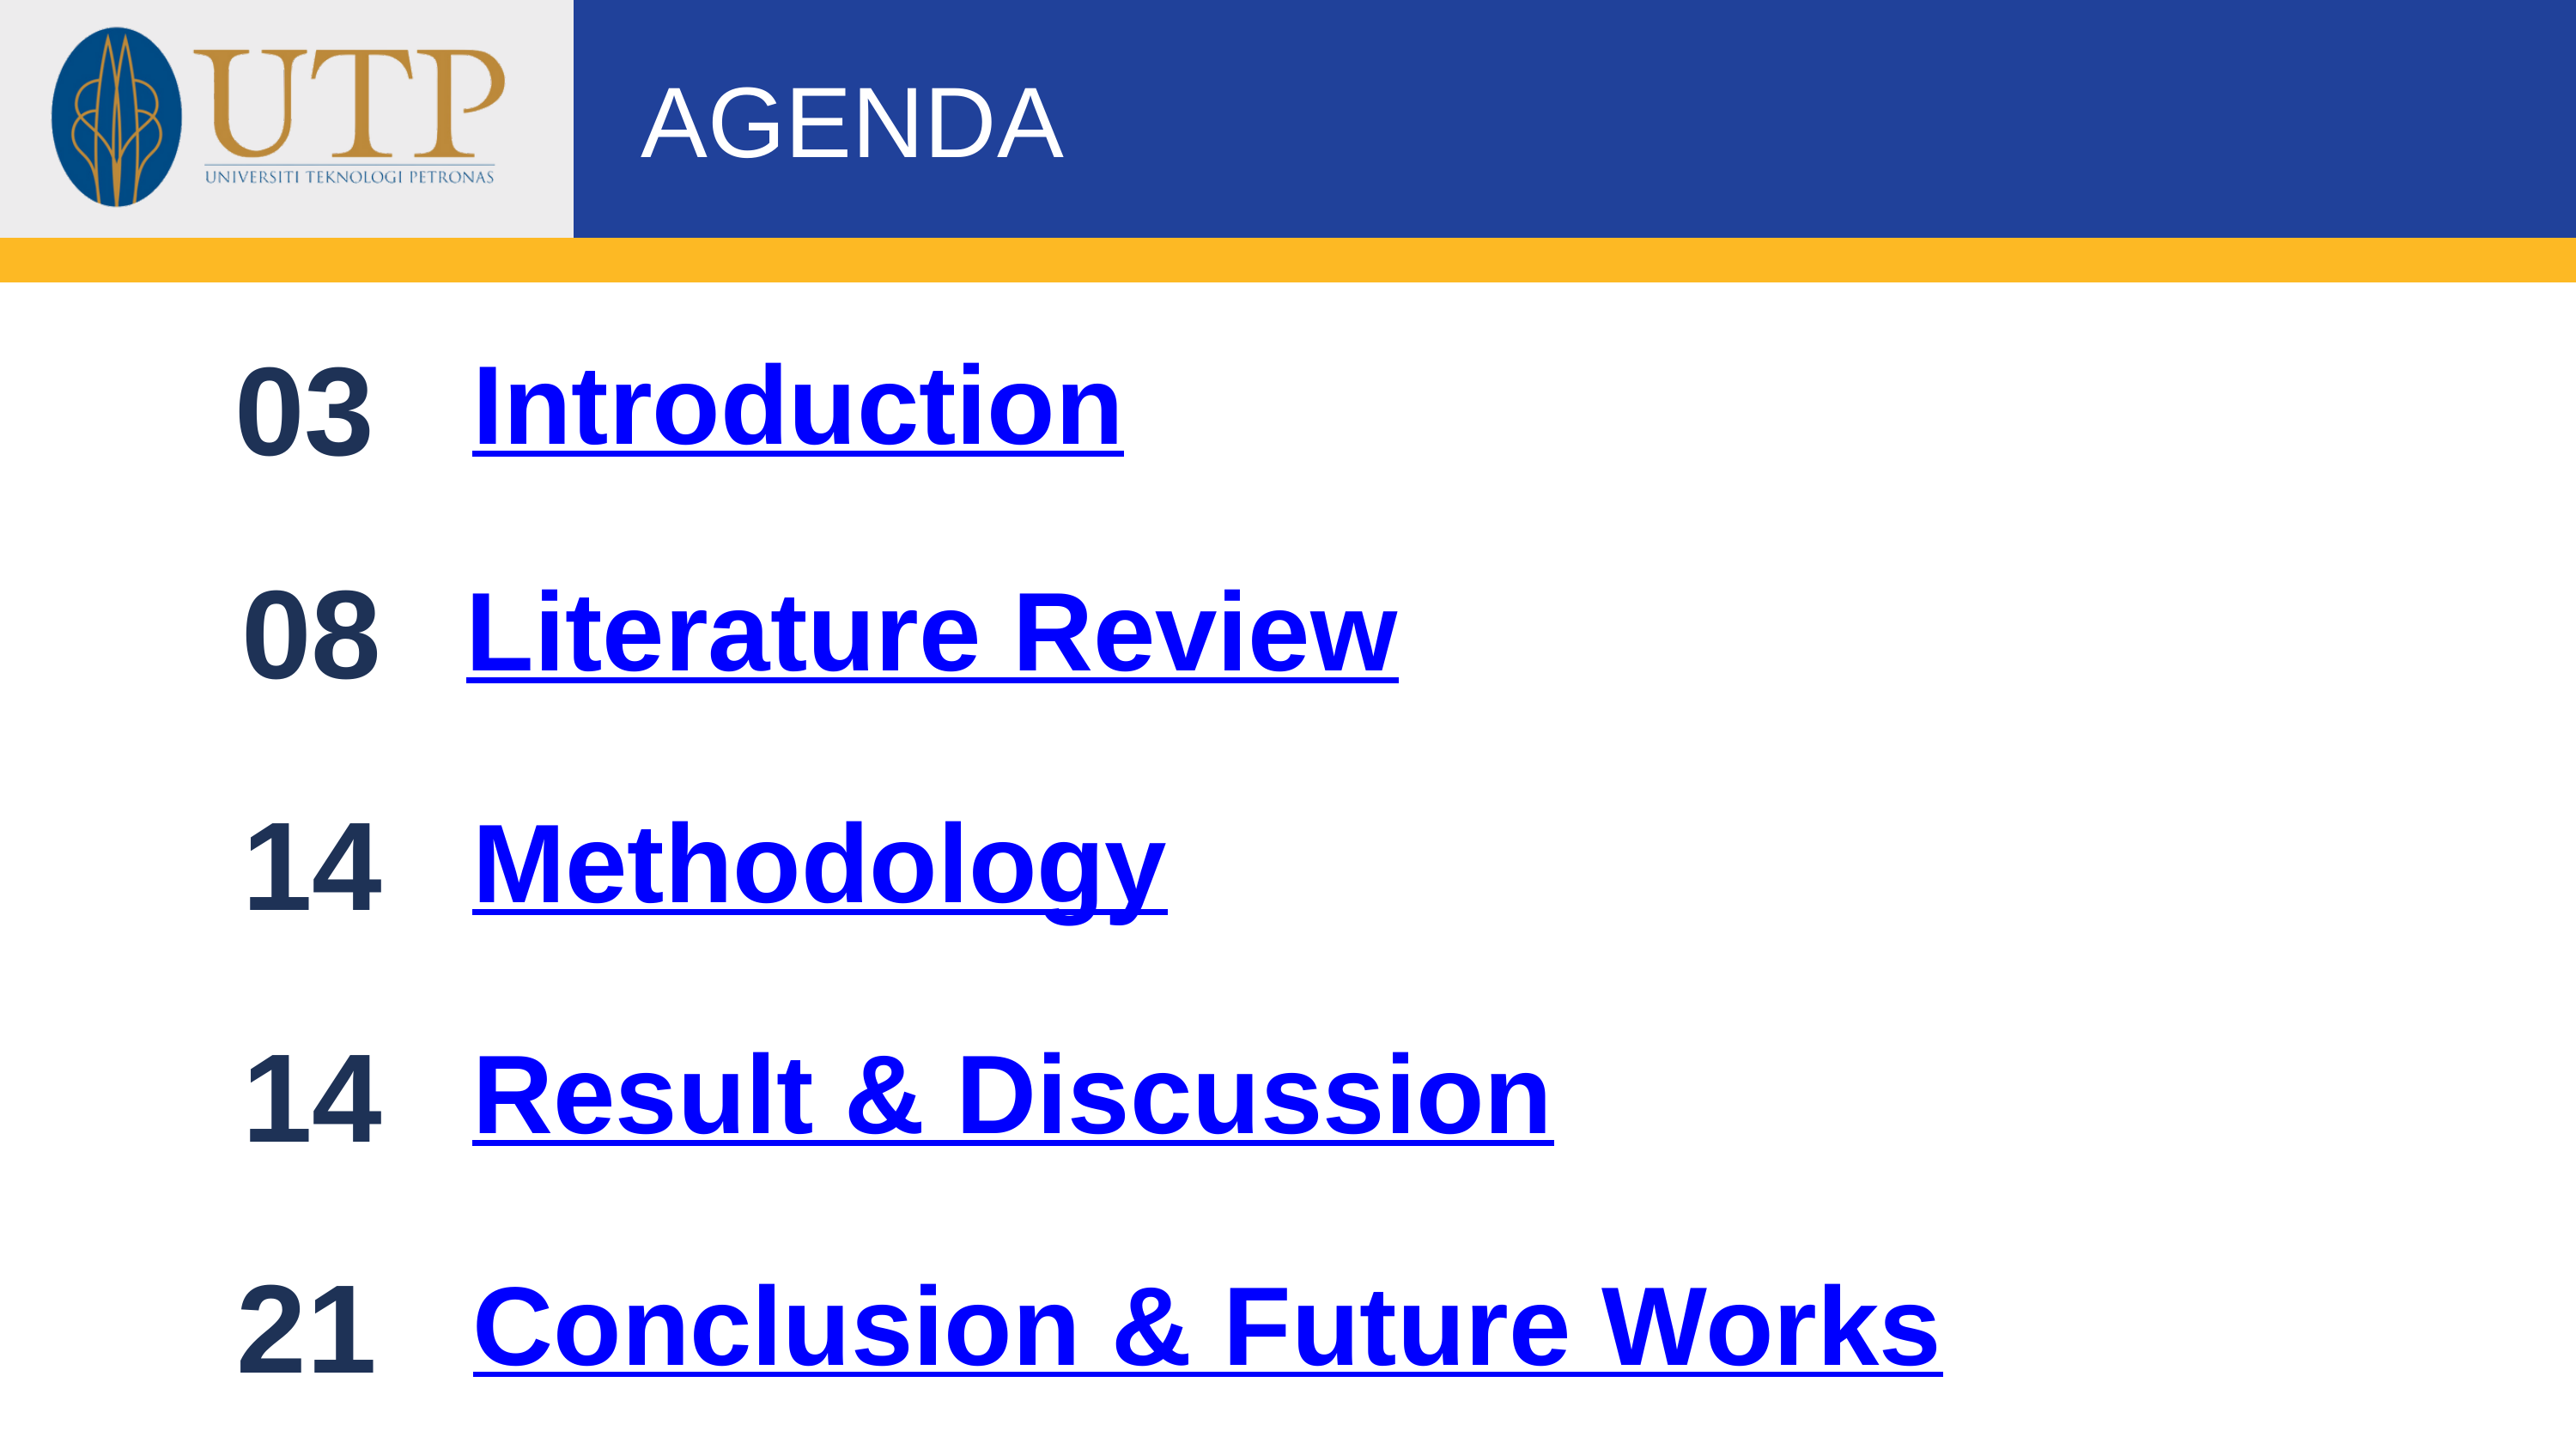

AGENDA

03
Introduction
08
Literature Review
14
Methodology
14
Result & Discussion
21
Conclusion & Future Works